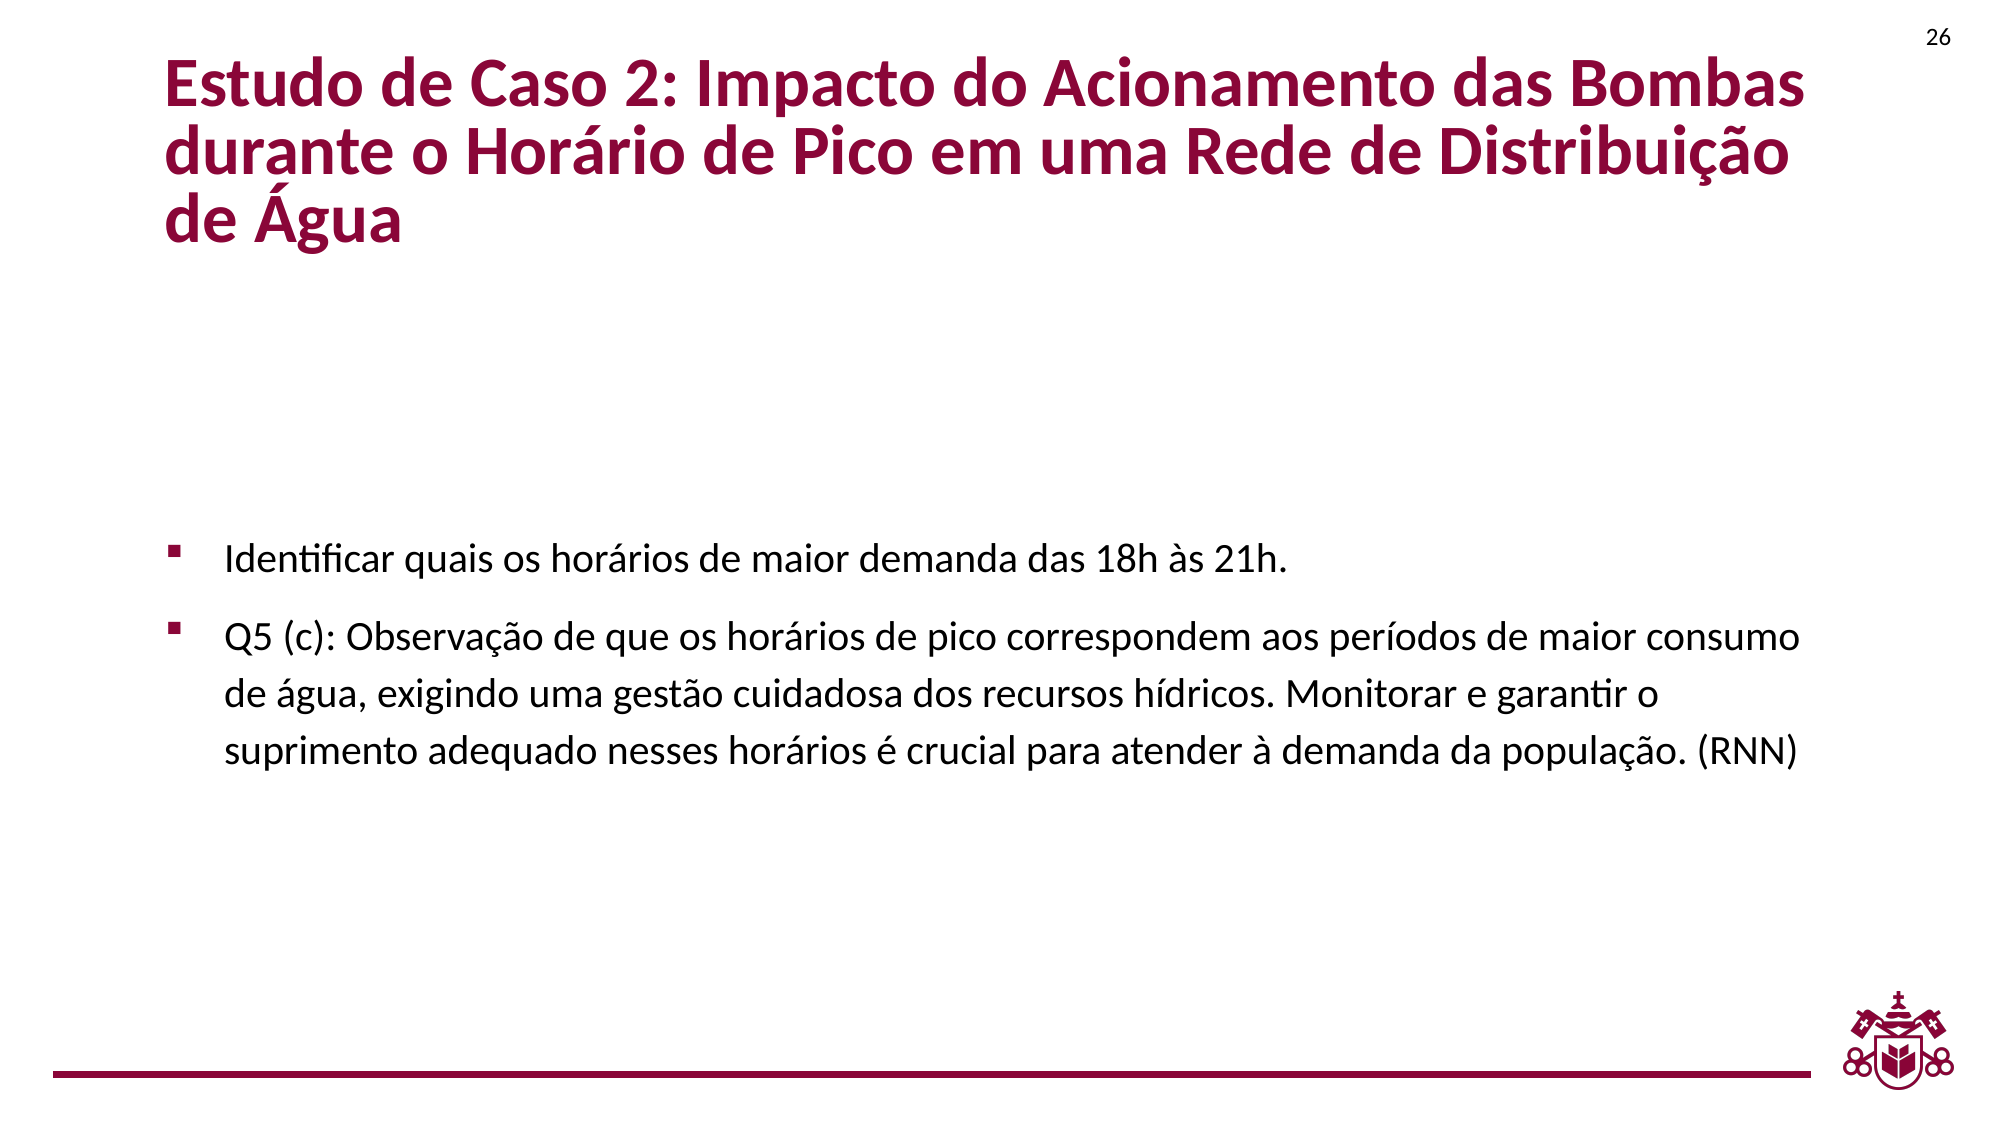

26
Estudo de Caso 2: Impacto do Acionamento das Bombas durante o Horário de Pico em uma Rede de Distribuição de Água
Identificar quais os horários de maior demanda das 18h às 21h.
Q5 (c): Observação de que os horários de pico correspondem aos períodos de maior consumo de água, exigindo uma gestão cuidadosa dos recursos hídricos. Monitorar e garantir o suprimento adequado nesses horários é crucial para atender à demanda da população. (RNN)